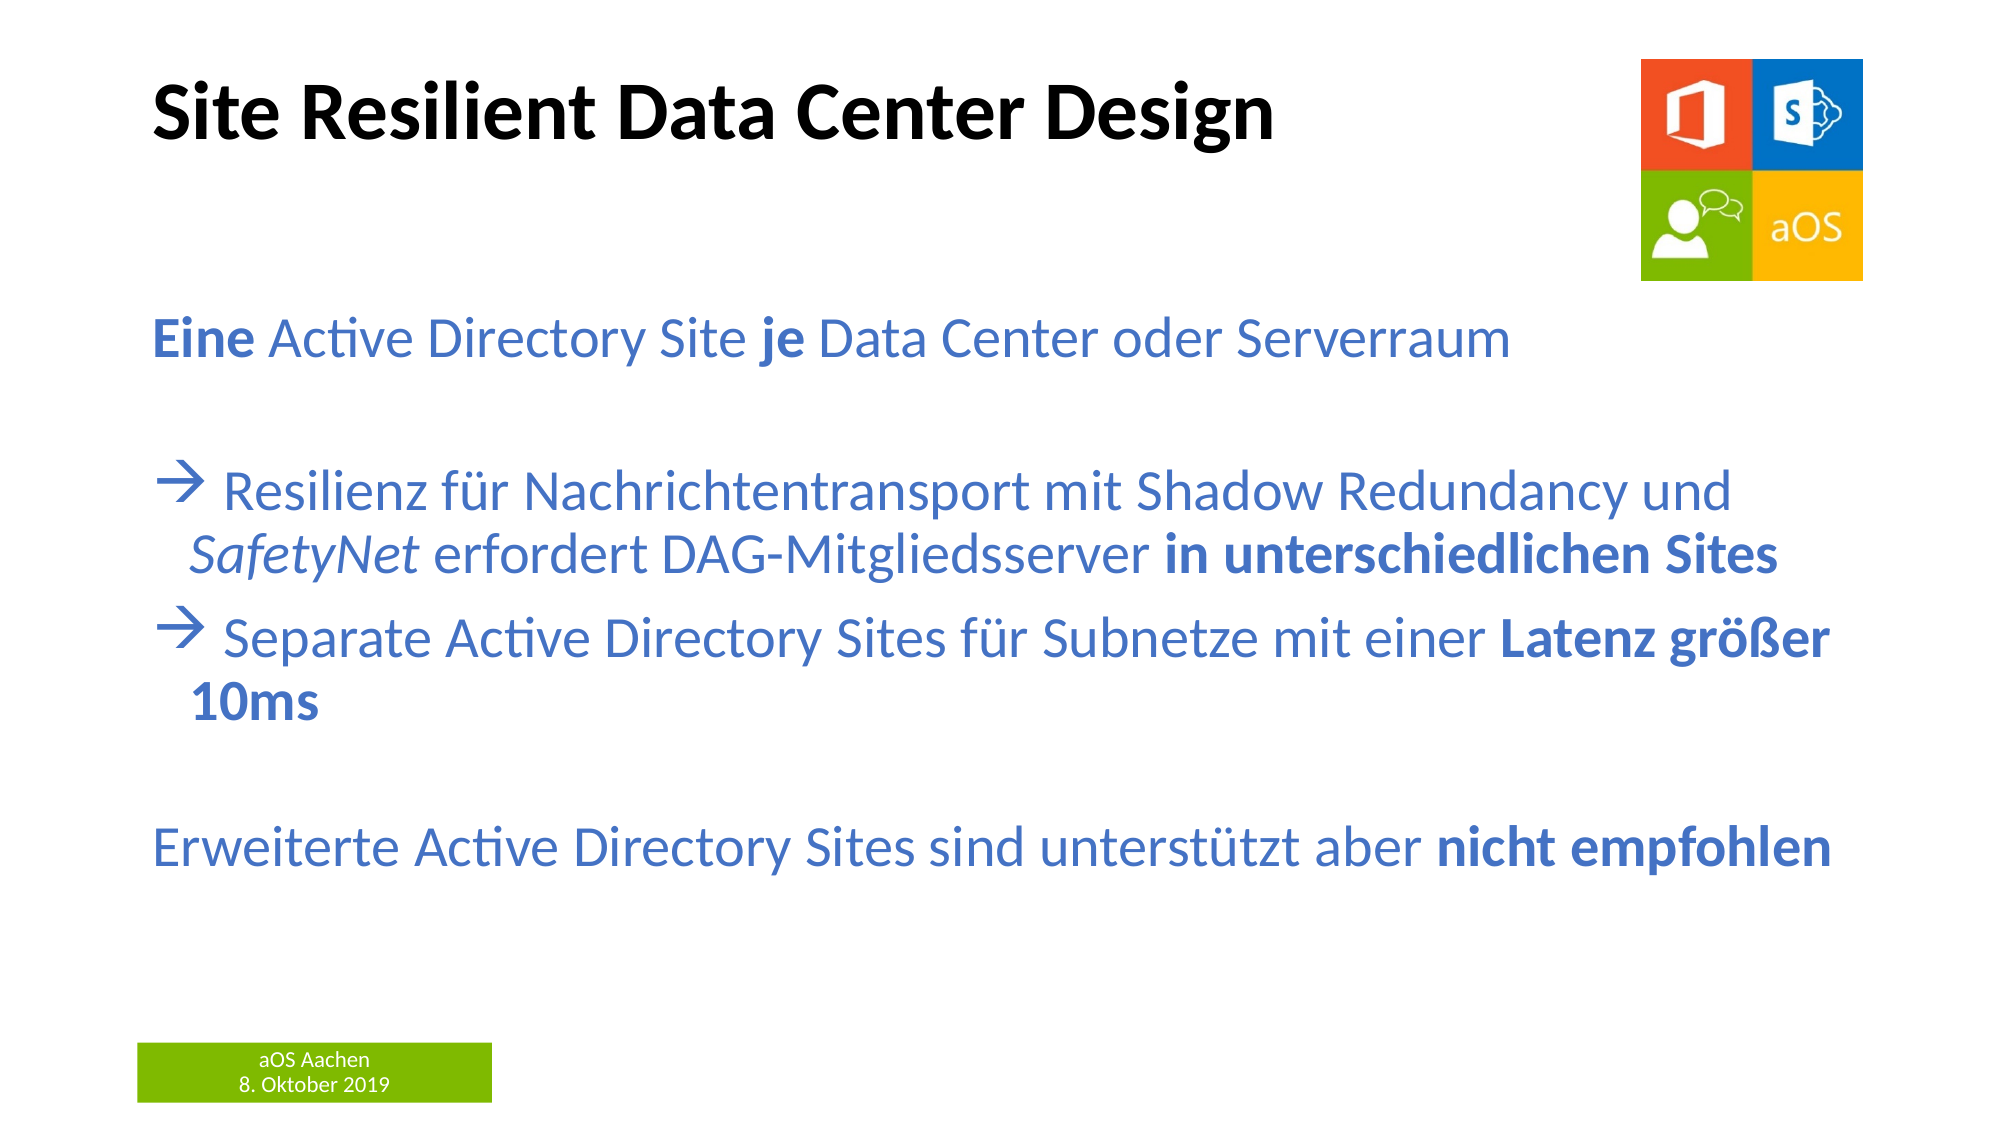

# Site Resilient Data Center Design
Eine Active Directory Site je Data Center oder Serverraum
 Resilienz für Nachrichtentransport mit Shadow Redundancy und SafetyNet erfordert DAG-Mitgliedsserver in unterschiedlichen Sites
 Separate Active Directory Sites für Subnetze mit einer Latenz größer 10ms
Erweiterte Active Directory Sites sind unterstützt aber nicht empfohlen